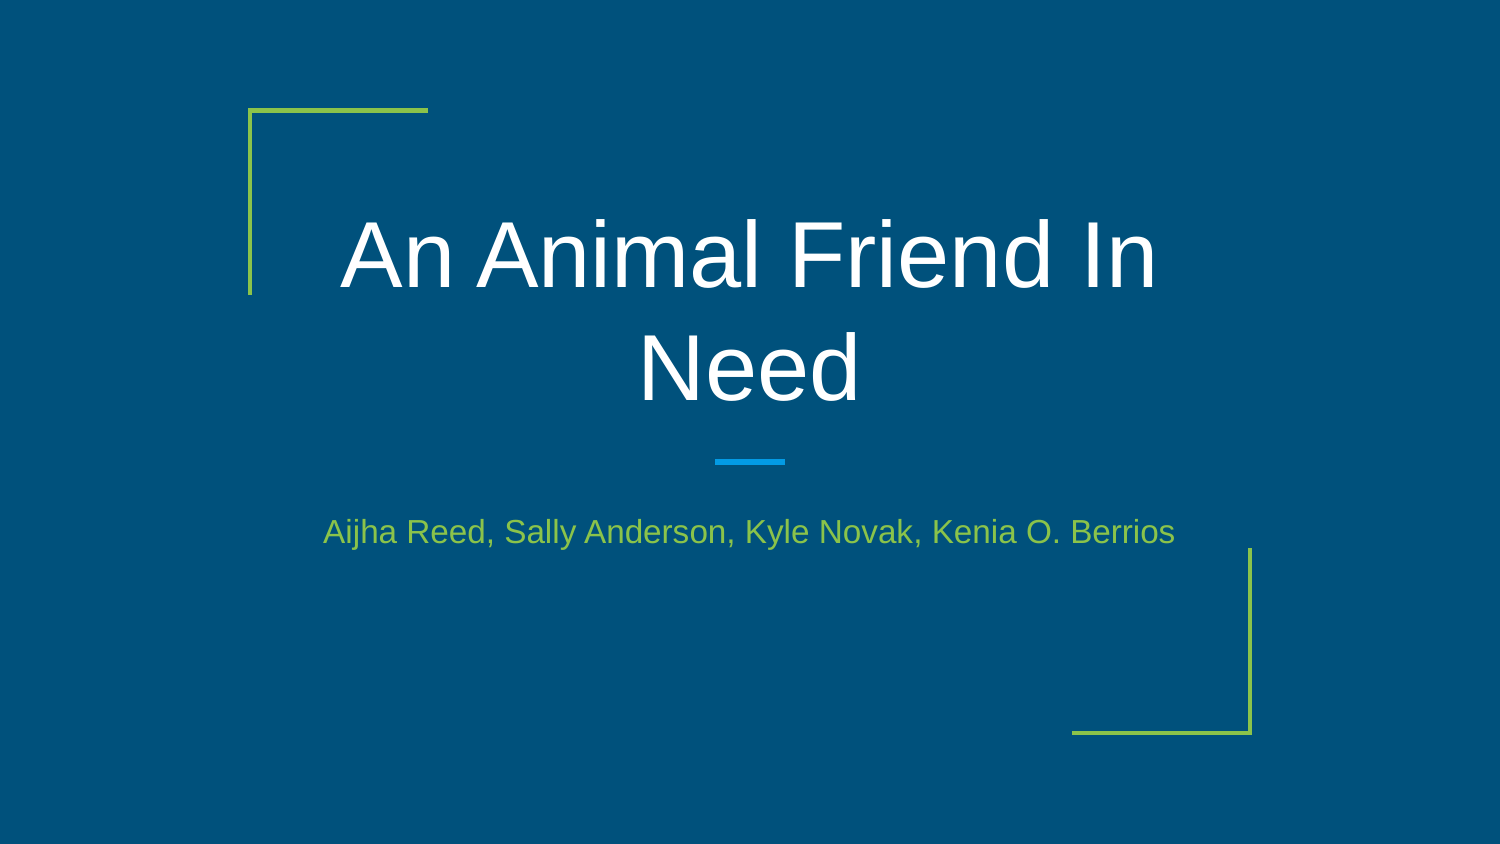

# An Animal Friend In Need
Aijha Reed, Sally Anderson, Kyle Novak, Kenia O. Berrios